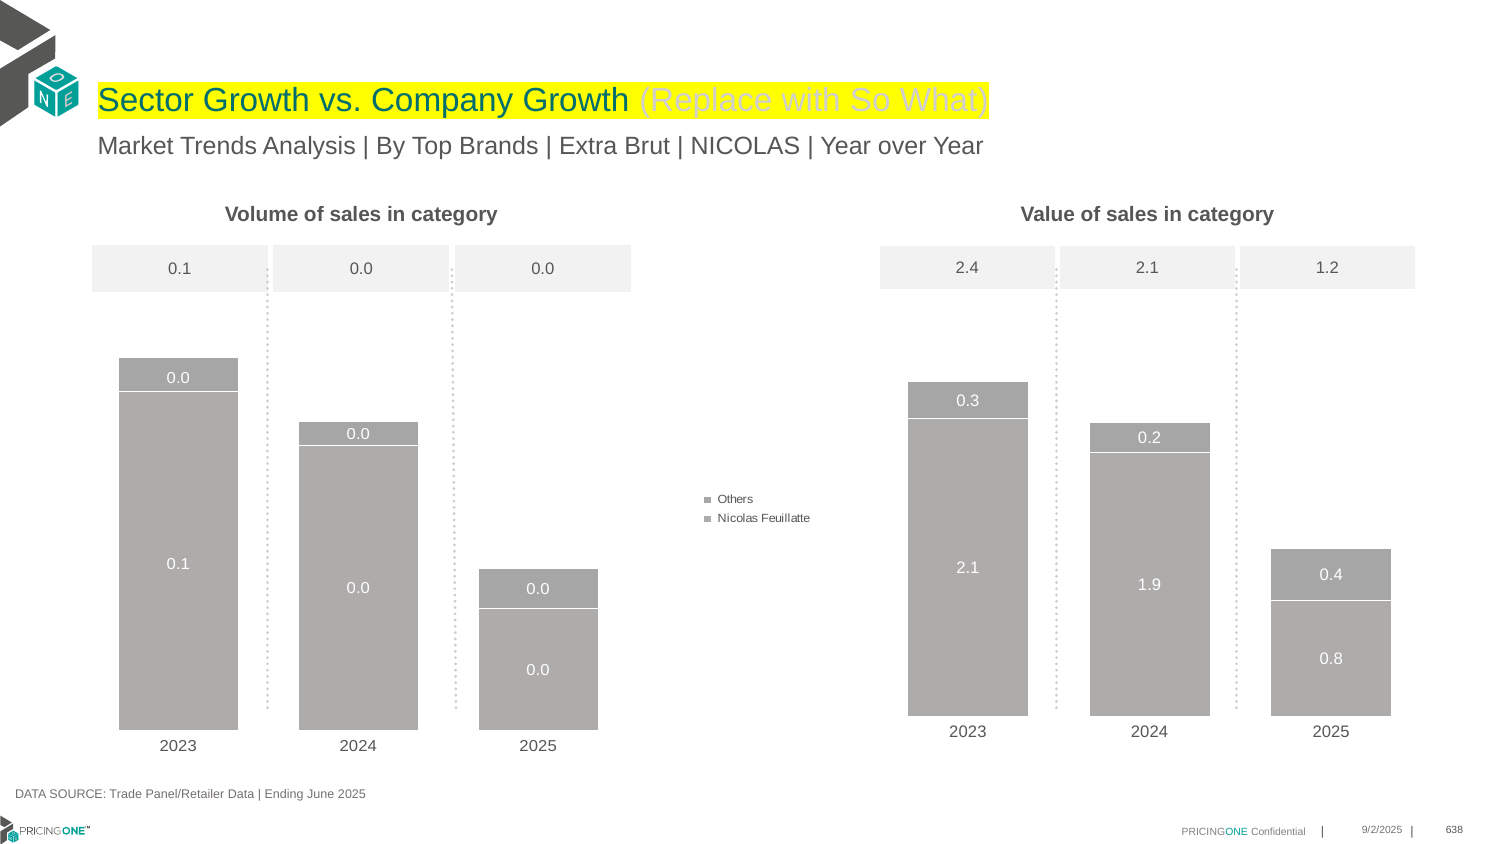

# Sector Growth vs. Company Growth (Replace with So What)
Market Trends Analysis | By Top Brands | Extra Brut | NICOLAS | Year over Year
| Value of sales in category |  |  |
| --- | --- | --- |
| 2.4 | 2.1 | 1.2 |
| Volume of sales in category |  |  |
| --- | --- | --- |
| 0.1 | 0.0 | 0.0 |

### Chart

| Category | Nicolas Feuillatte | Others |
|---|---|---|
| 2023 | 2.129552 | 0.26916 |
| 2024 | 1.887073 | 0.217918 |
| 2025 | 0.829603 | 0.370455 |

### Chart

| Category | Nicolas Feuillatte | Others |
|---|---|---|
| 2023 | 0.054789 | 0.00539 |
| 2024 | 0.046101 | 0.003807 |
| 2025 | 0.019733 | 0.006516 |
DATA SOURCE: Trade Panel/Retailer Data | Ending June 2025

9/2/2025
638